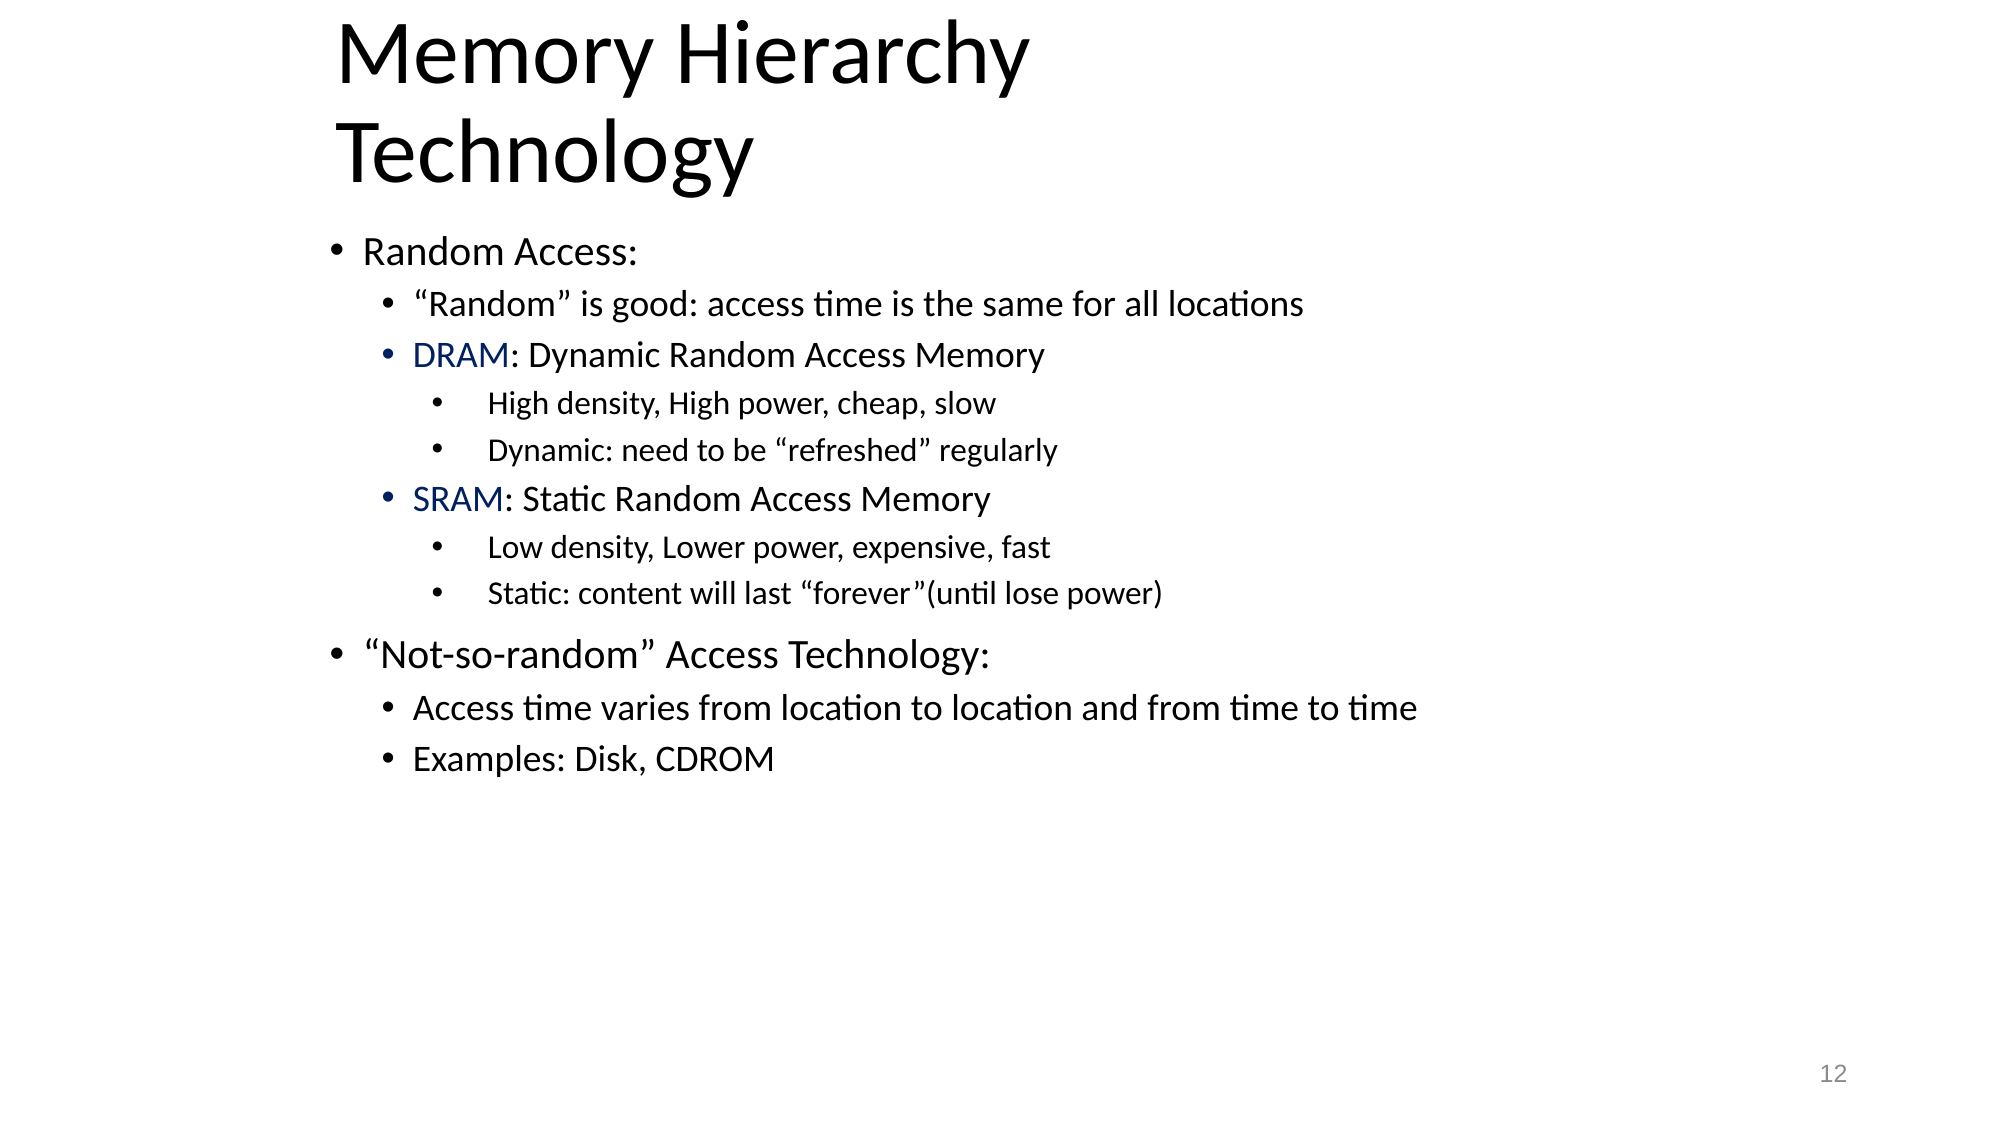

# Memory Hierarchy Technology
Random Access:
“Random” is good: access time is the same for all locations
DRAM: Dynamic Random Access Memory
High density, High power, cheap, slow
Dynamic: need to be “refreshed” regularly
SRAM: Static Random Access Memory
Low density, Lower power, expensive, fast
Static: content will last “forever”(until lose power)
“Not-so-random” Access Technology:
Access time varies from location to location and from time to time
Examples: Disk, CDROM
12